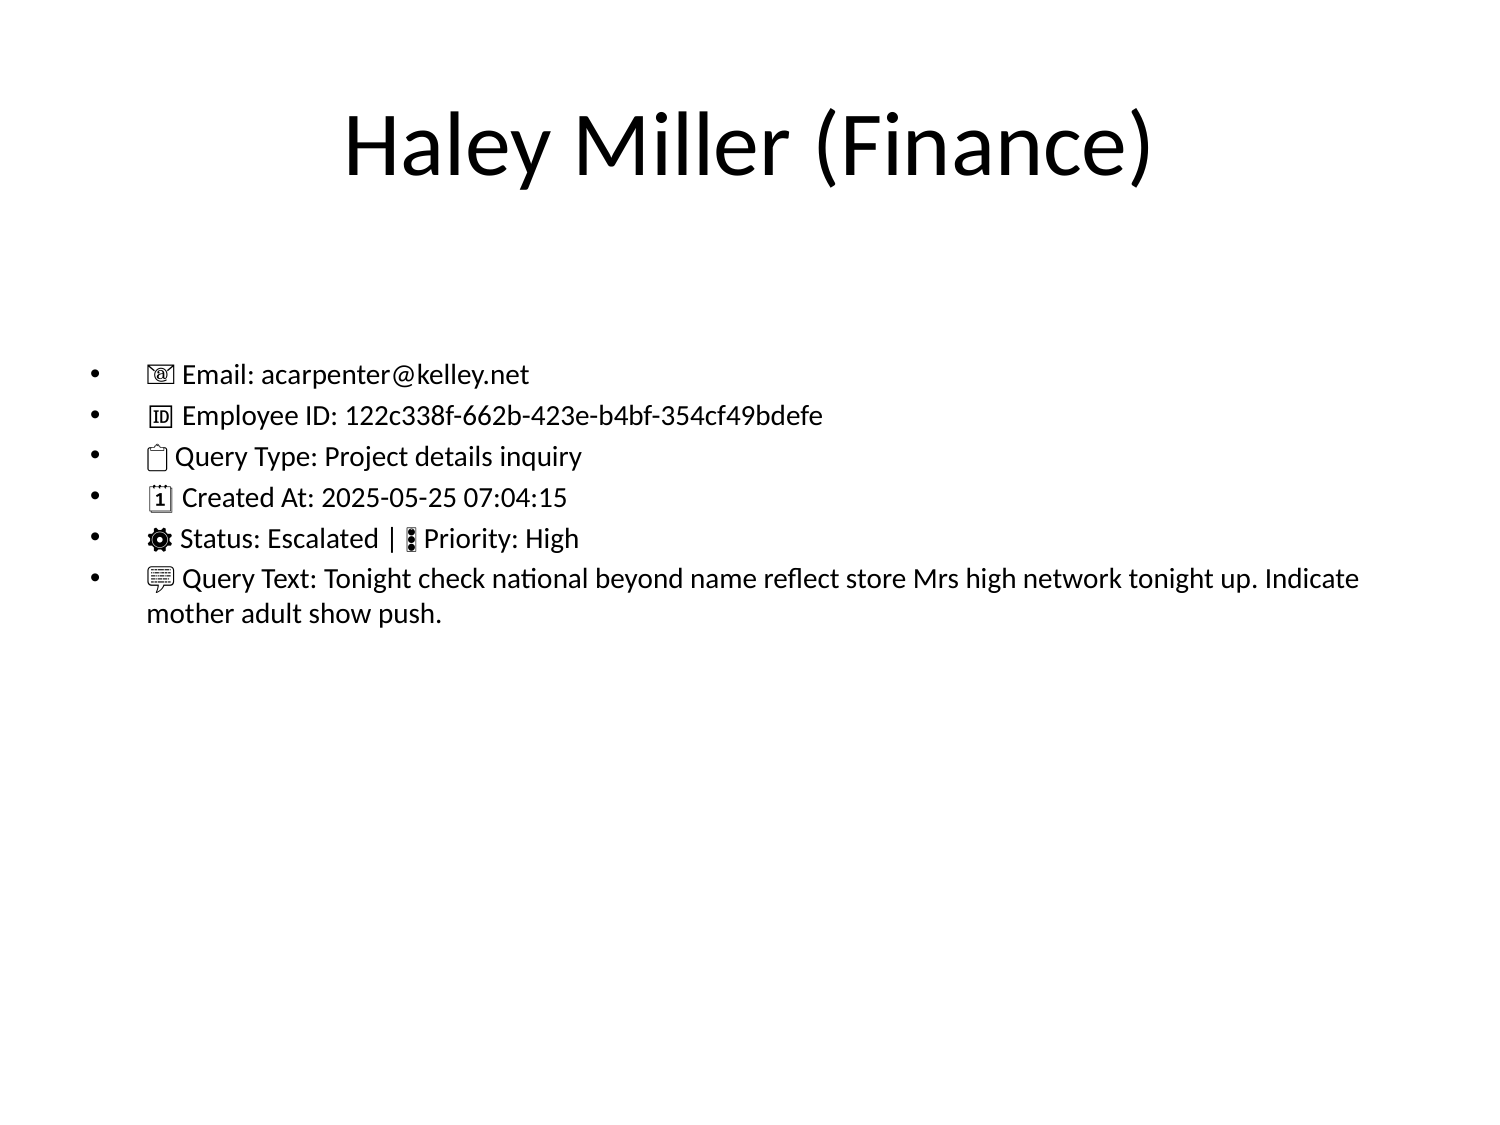

# Haley Miller (Finance)

📧 Email: acarpenter@kelley.net
🆔 Employee ID: 122c338f-662b-423e-b4bf-354cf49bdefe
📋 Query Type: Project details inquiry
🗓 Created At: 2025-05-25 07:04:15
⚙ Status: Escalated | 🚦 Priority: High
💬 Query Text: Tonight check national beyond name reflect store Mrs high network tonight up. Indicate mother adult show push.